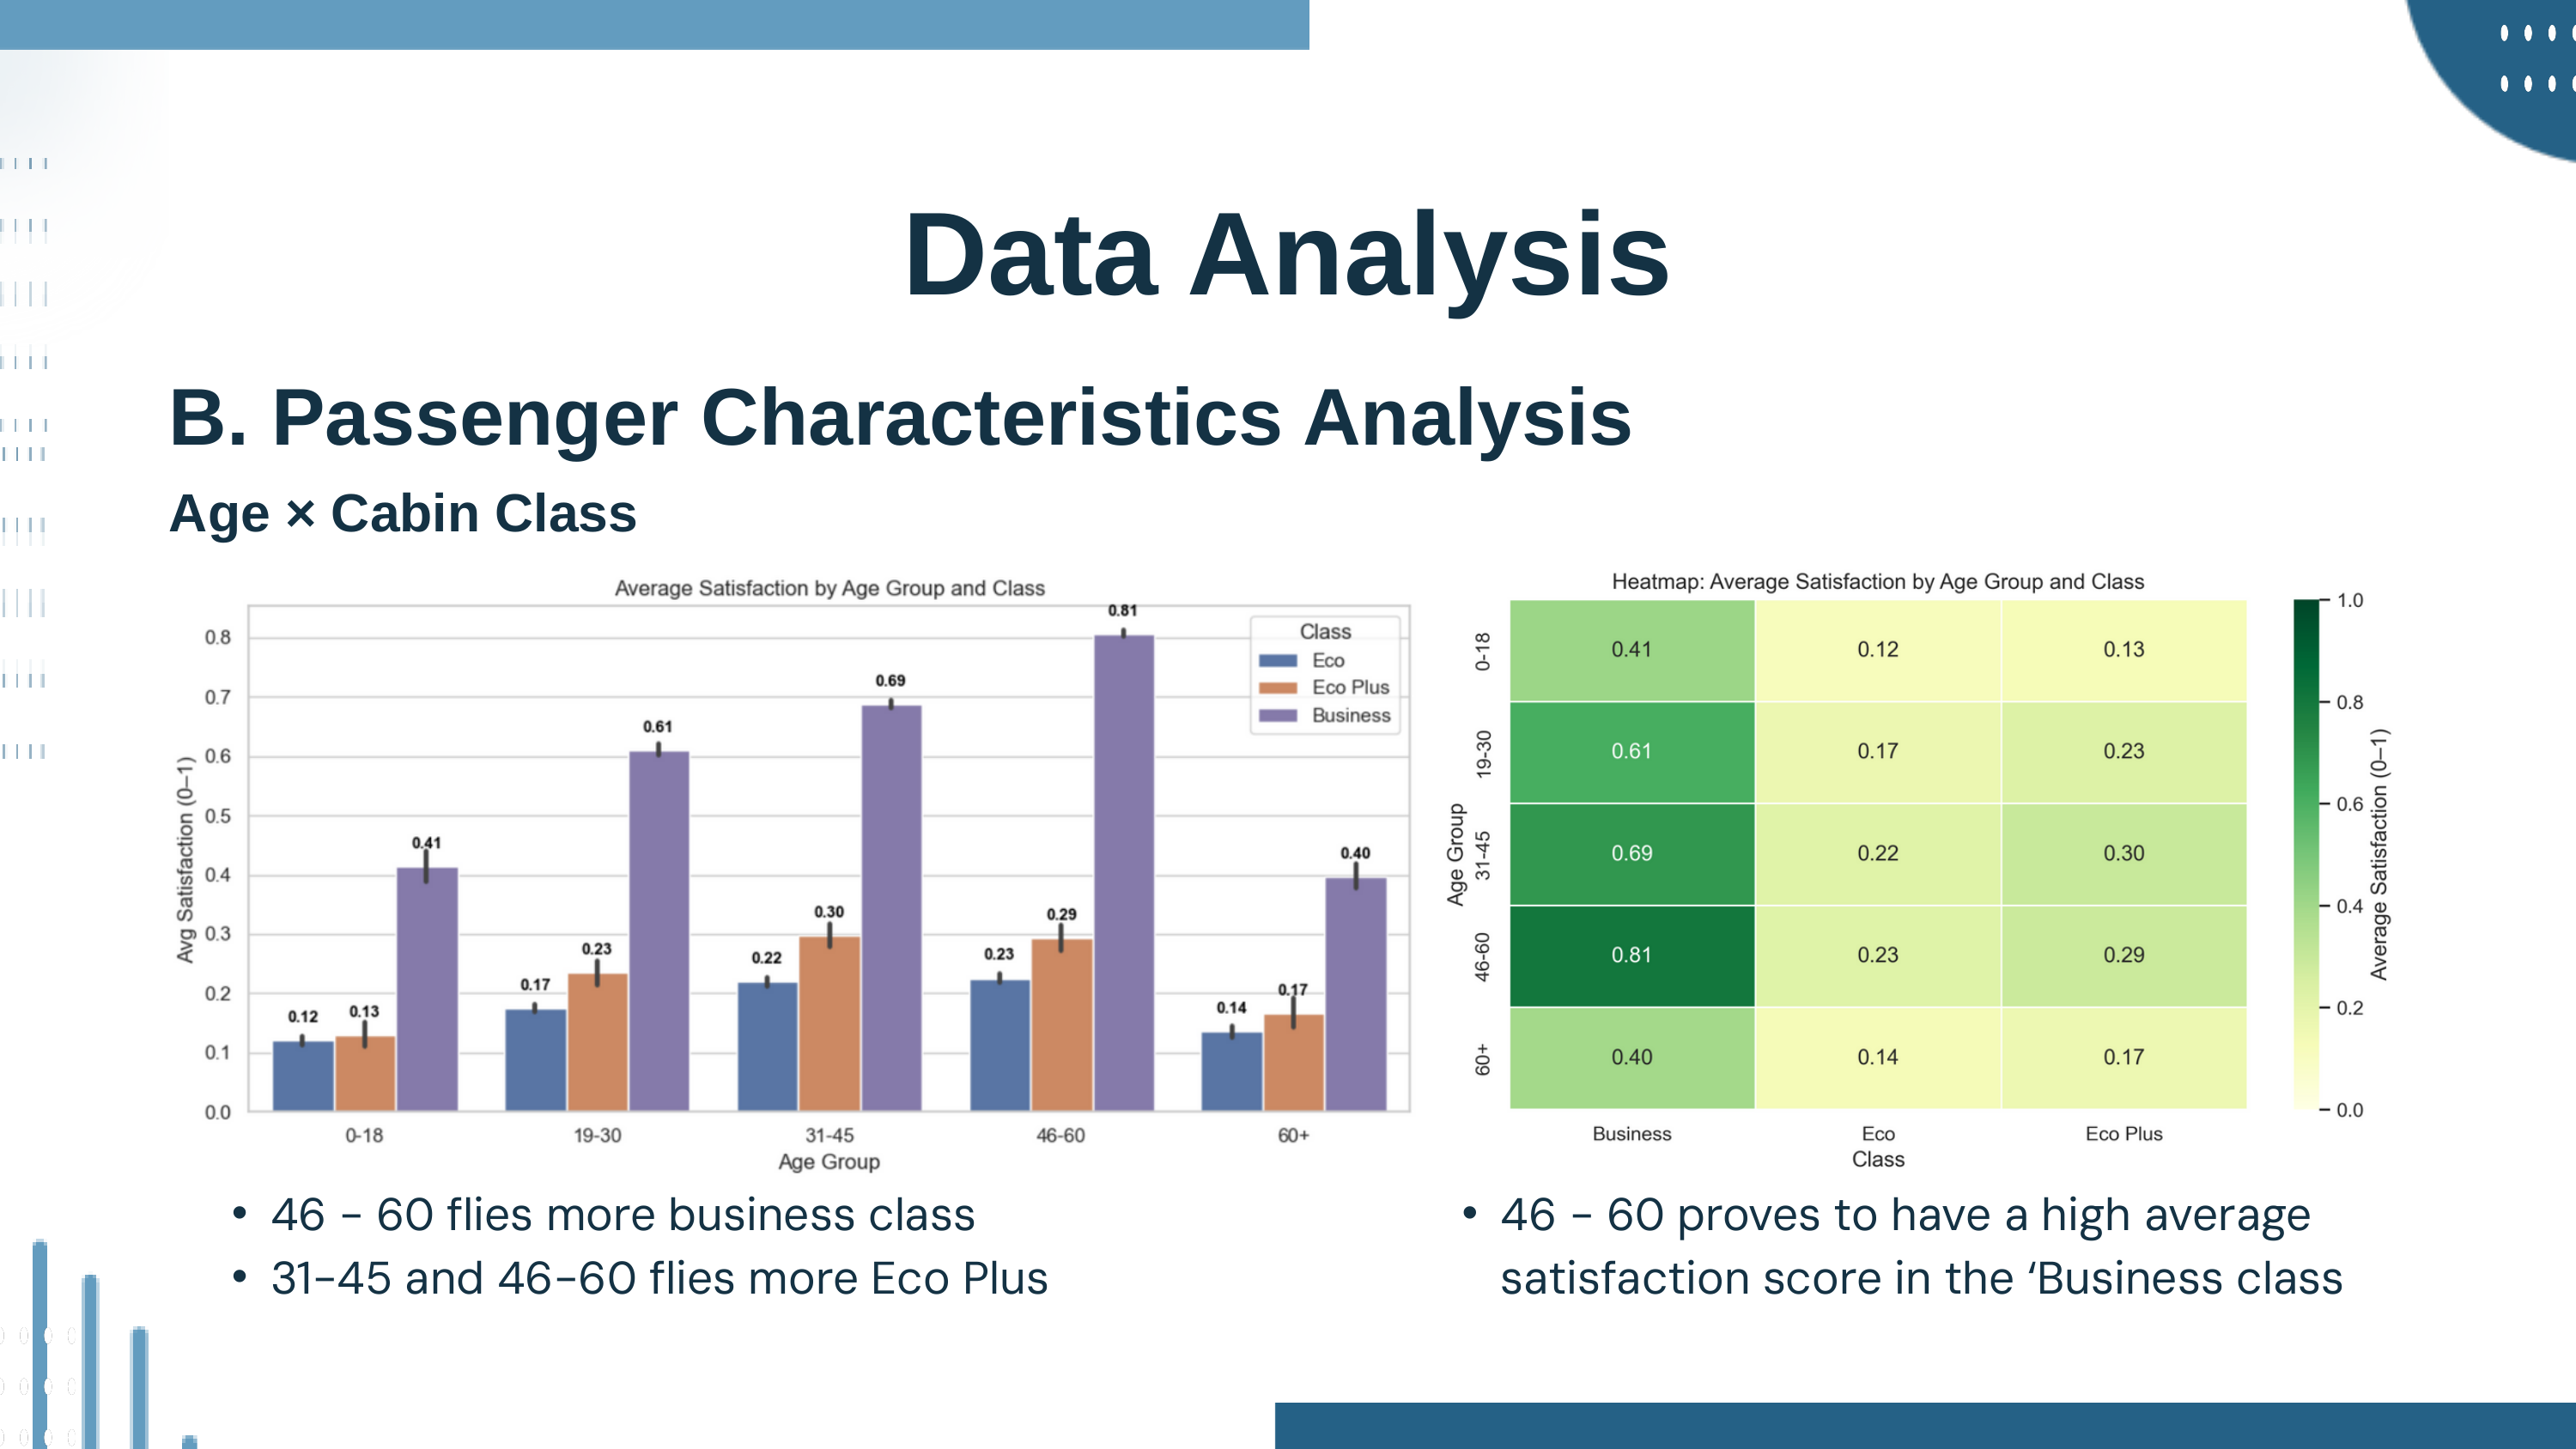

Data Analysis

B. Passenger Characteristics Analysis
Age × Cabin Class

46 - 60 flies more business class
31-45 and 46-60 flies more Eco Plus
46 - 60 proves to have a high average satisfaction score in the ‘Business class